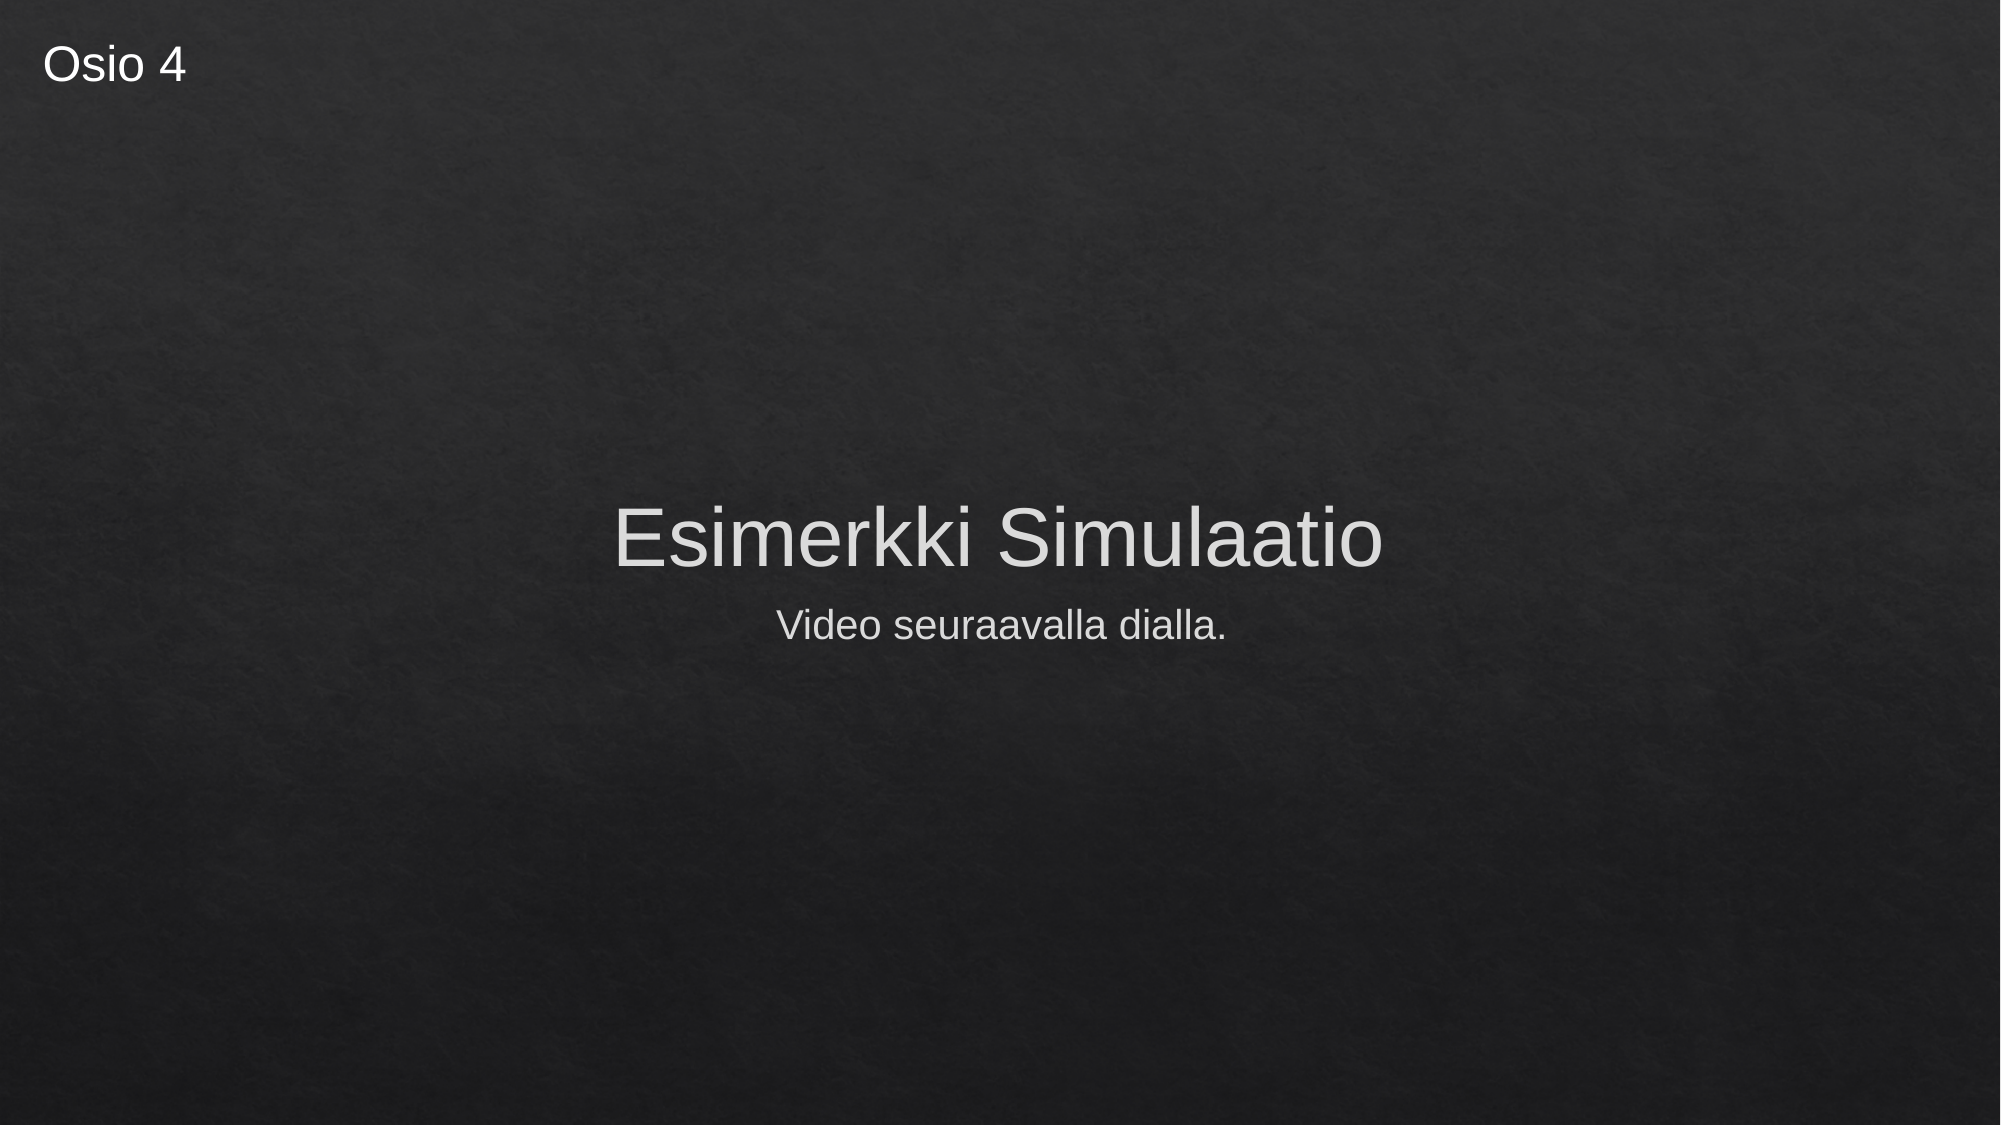

Osio 4
Esimerkki Simulaatio
Video seuraavalla dialla.